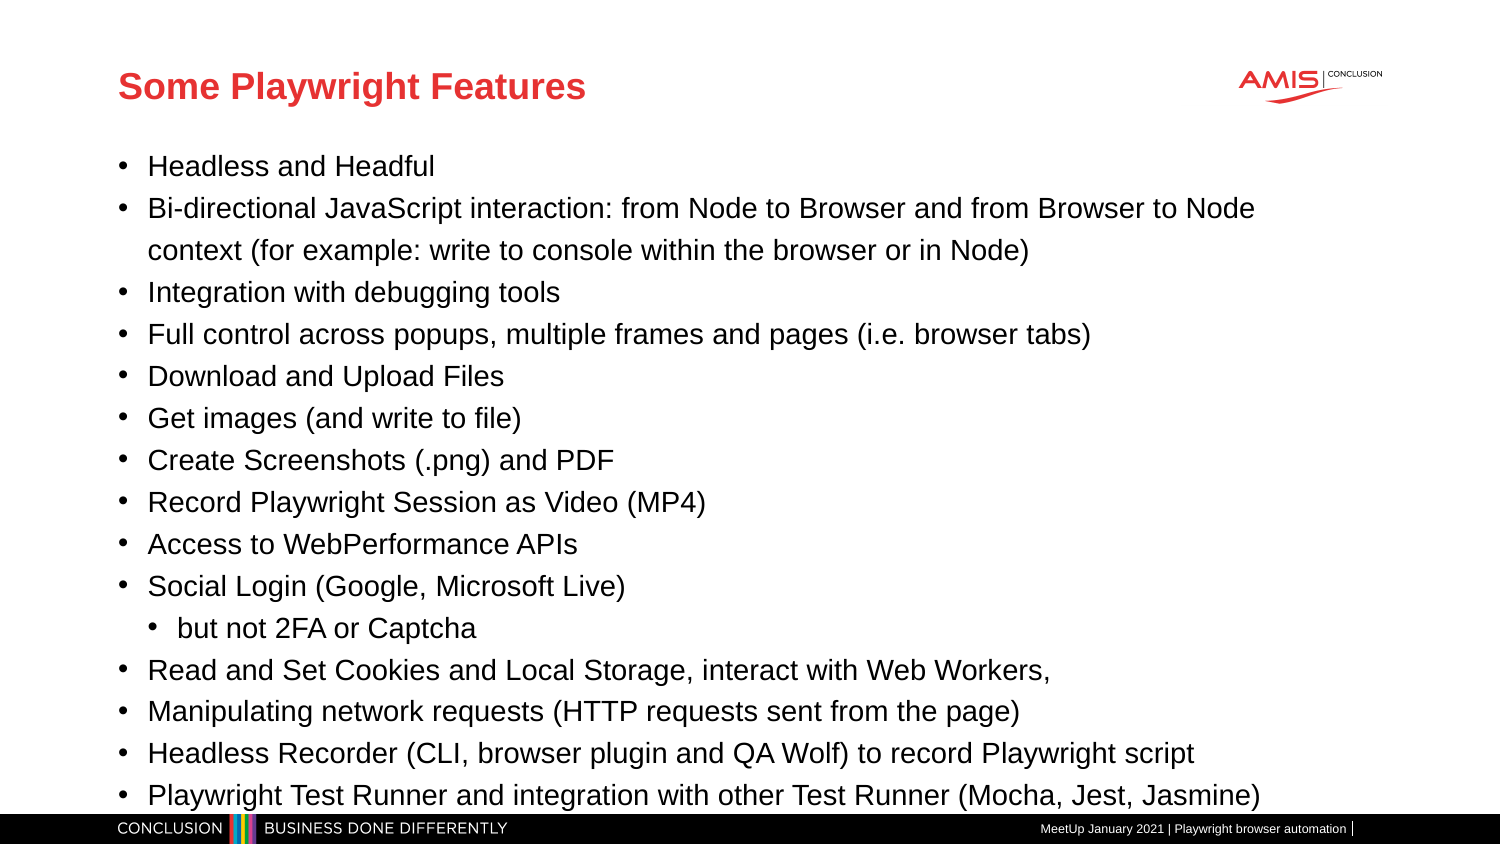

# Some Playwright Features
Headless and Headful
Bi-directional JavaScript interaction: from Node to Browser and from Browser to Node context (for example: write to console within the browser or in Node)
Integration with debugging tools
Full control across popups, multiple frames and pages (i.e. browser tabs)
Download and Upload Files
Get images (and write to file)
Create Screenshots (.png) and PDF
Record Playwright Session as Video (MP4)
Access to WebPerformance APIs
Social Login (Google, Microsoft Live)
but not 2FA or Captcha
Read and Set Cookies and Local Storage, interact with Web Workers,
Manipulating network requests (HTTP requests sent from the page)
Headless Recorder (CLI, browser plugin and QA Wolf) to record Playwright script
Playwright Test Runner and integration with other Test Runner (Mocha, Jest, Jasmine)
MeetUp January 2021 | Playwright browser automation